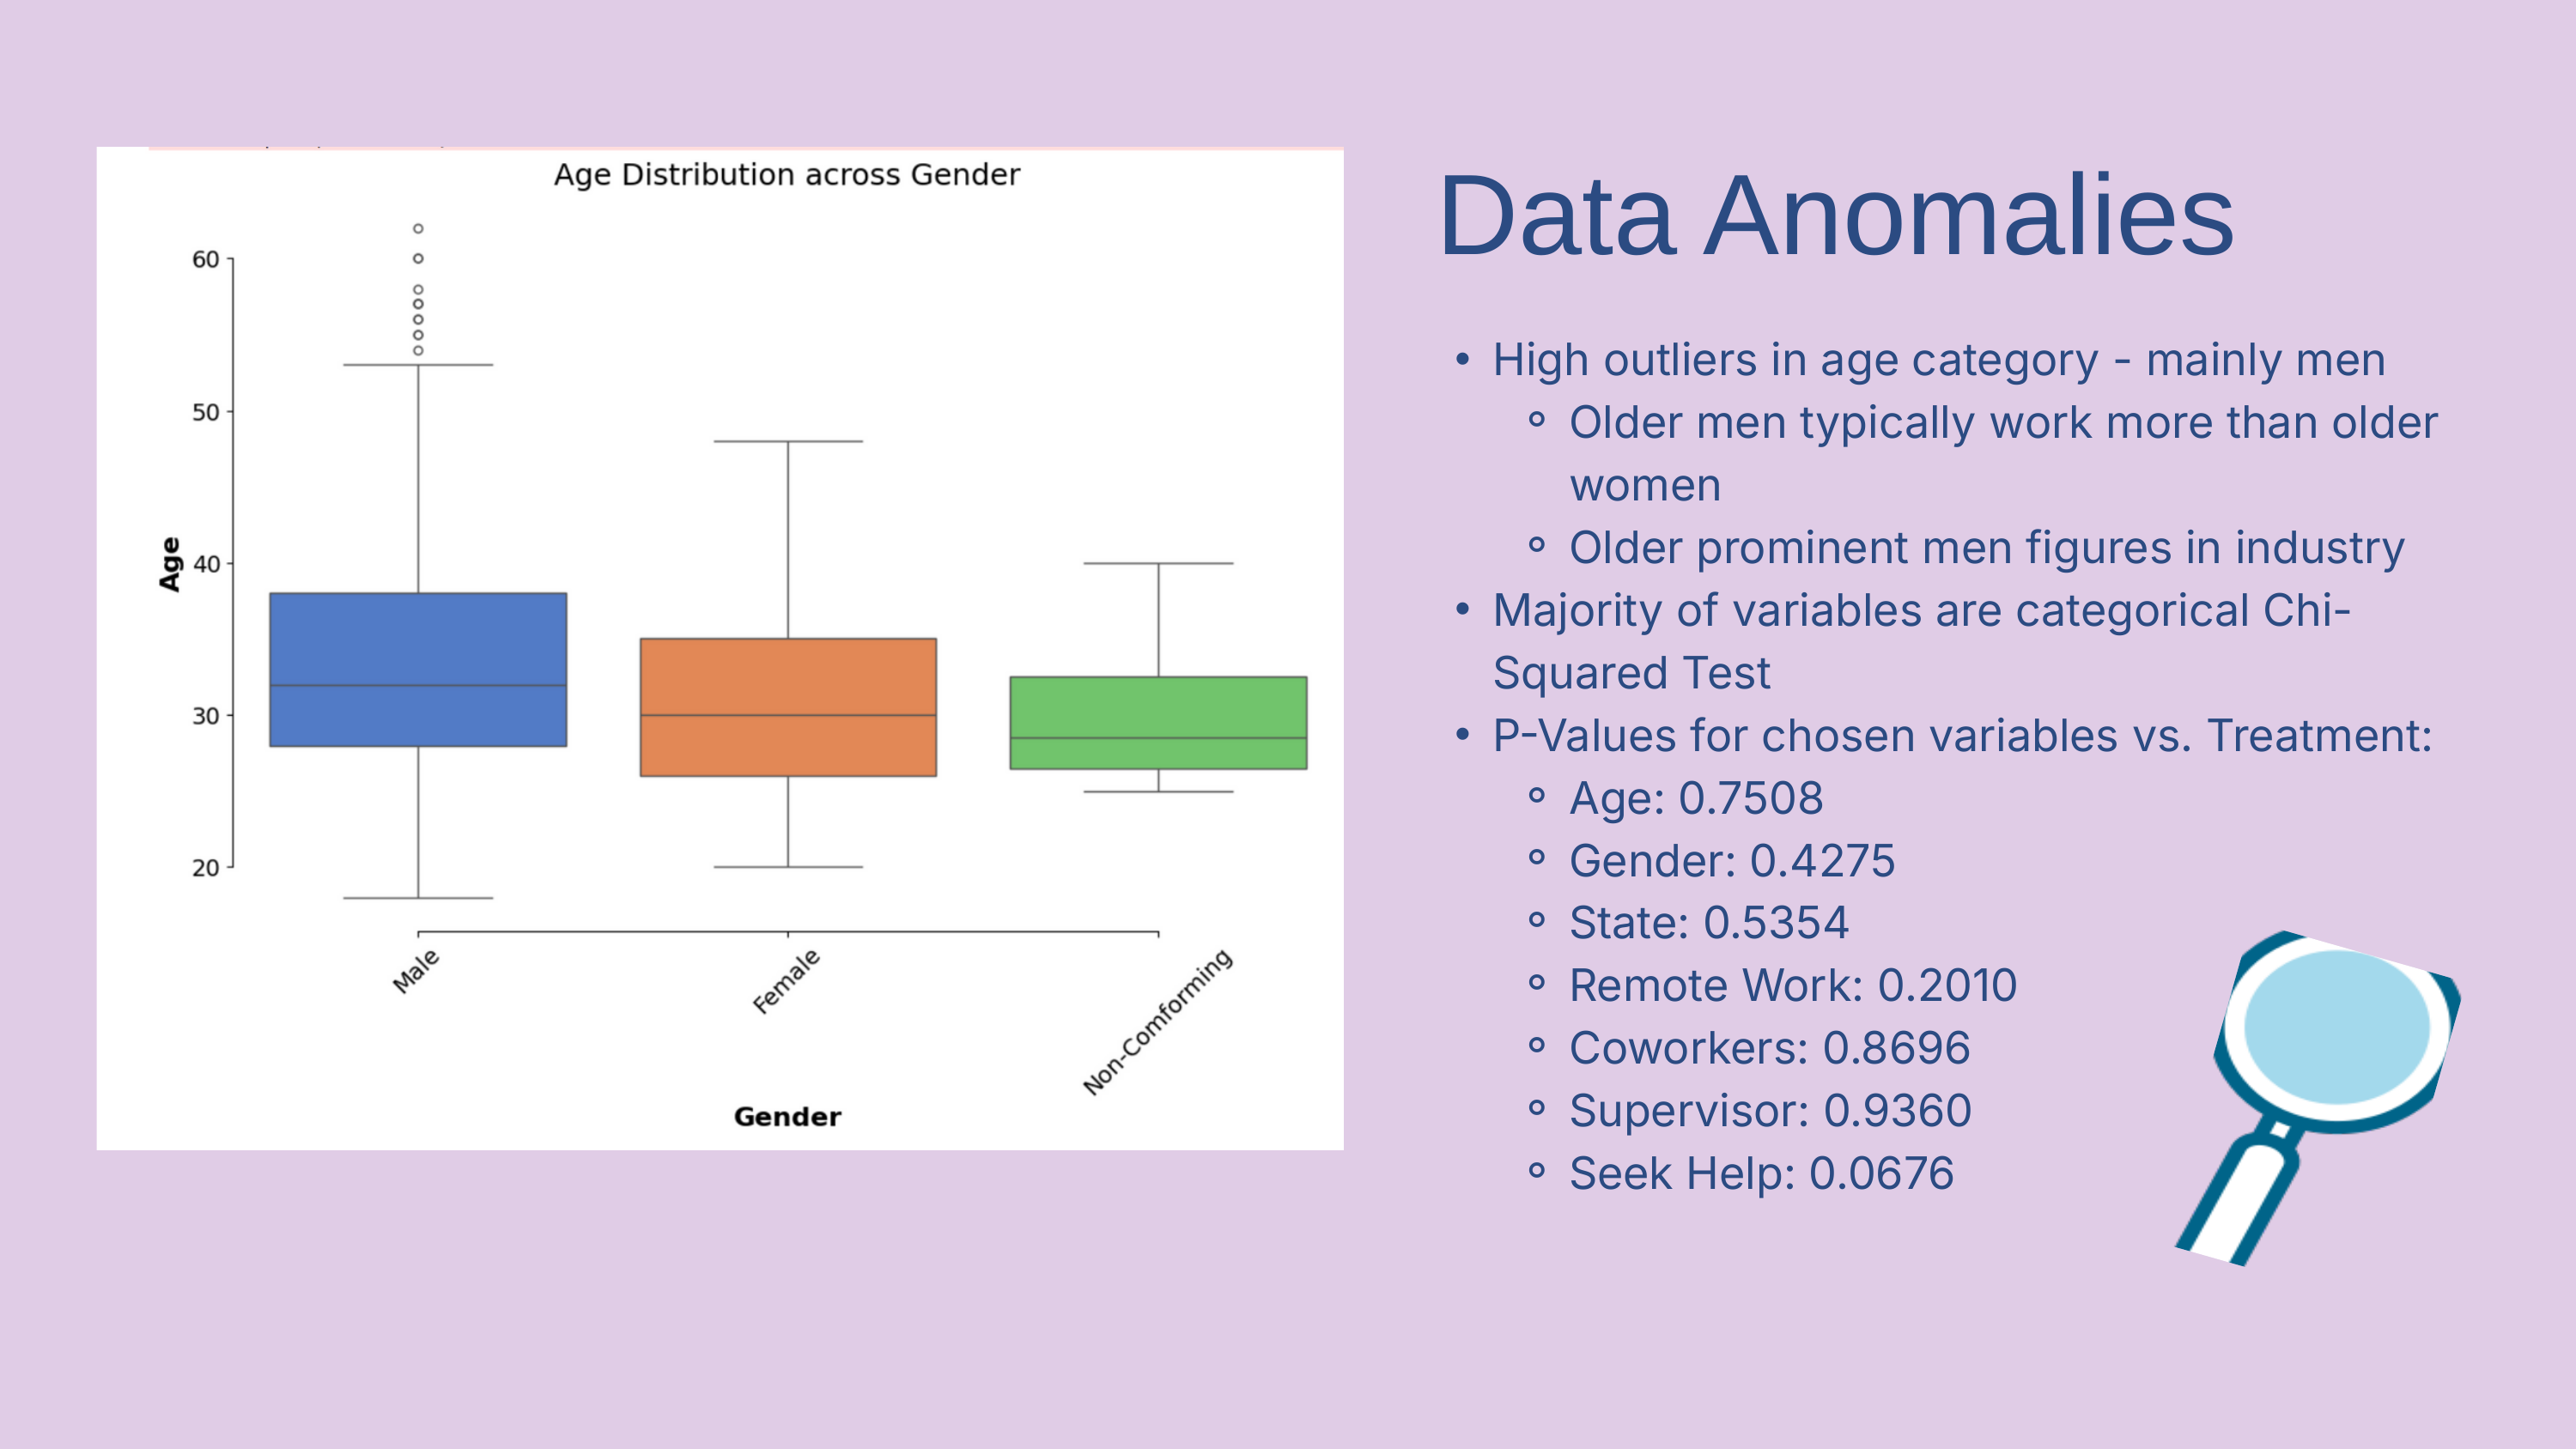

Data Anomalies
High outliers in age category - mainly men
Older men typically work more than older women
Older prominent men figures in industry
Majority of variables are categorical Chi-Squared Test
P-Values for chosen variables vs. Treatment:
Age: 0.7508
Gender: 0.4275
State: 0.5354
Remote Work: 0.2010
Coworkers: 0.8696
Supervisor: 0.9360
Seek Help: 0.0676